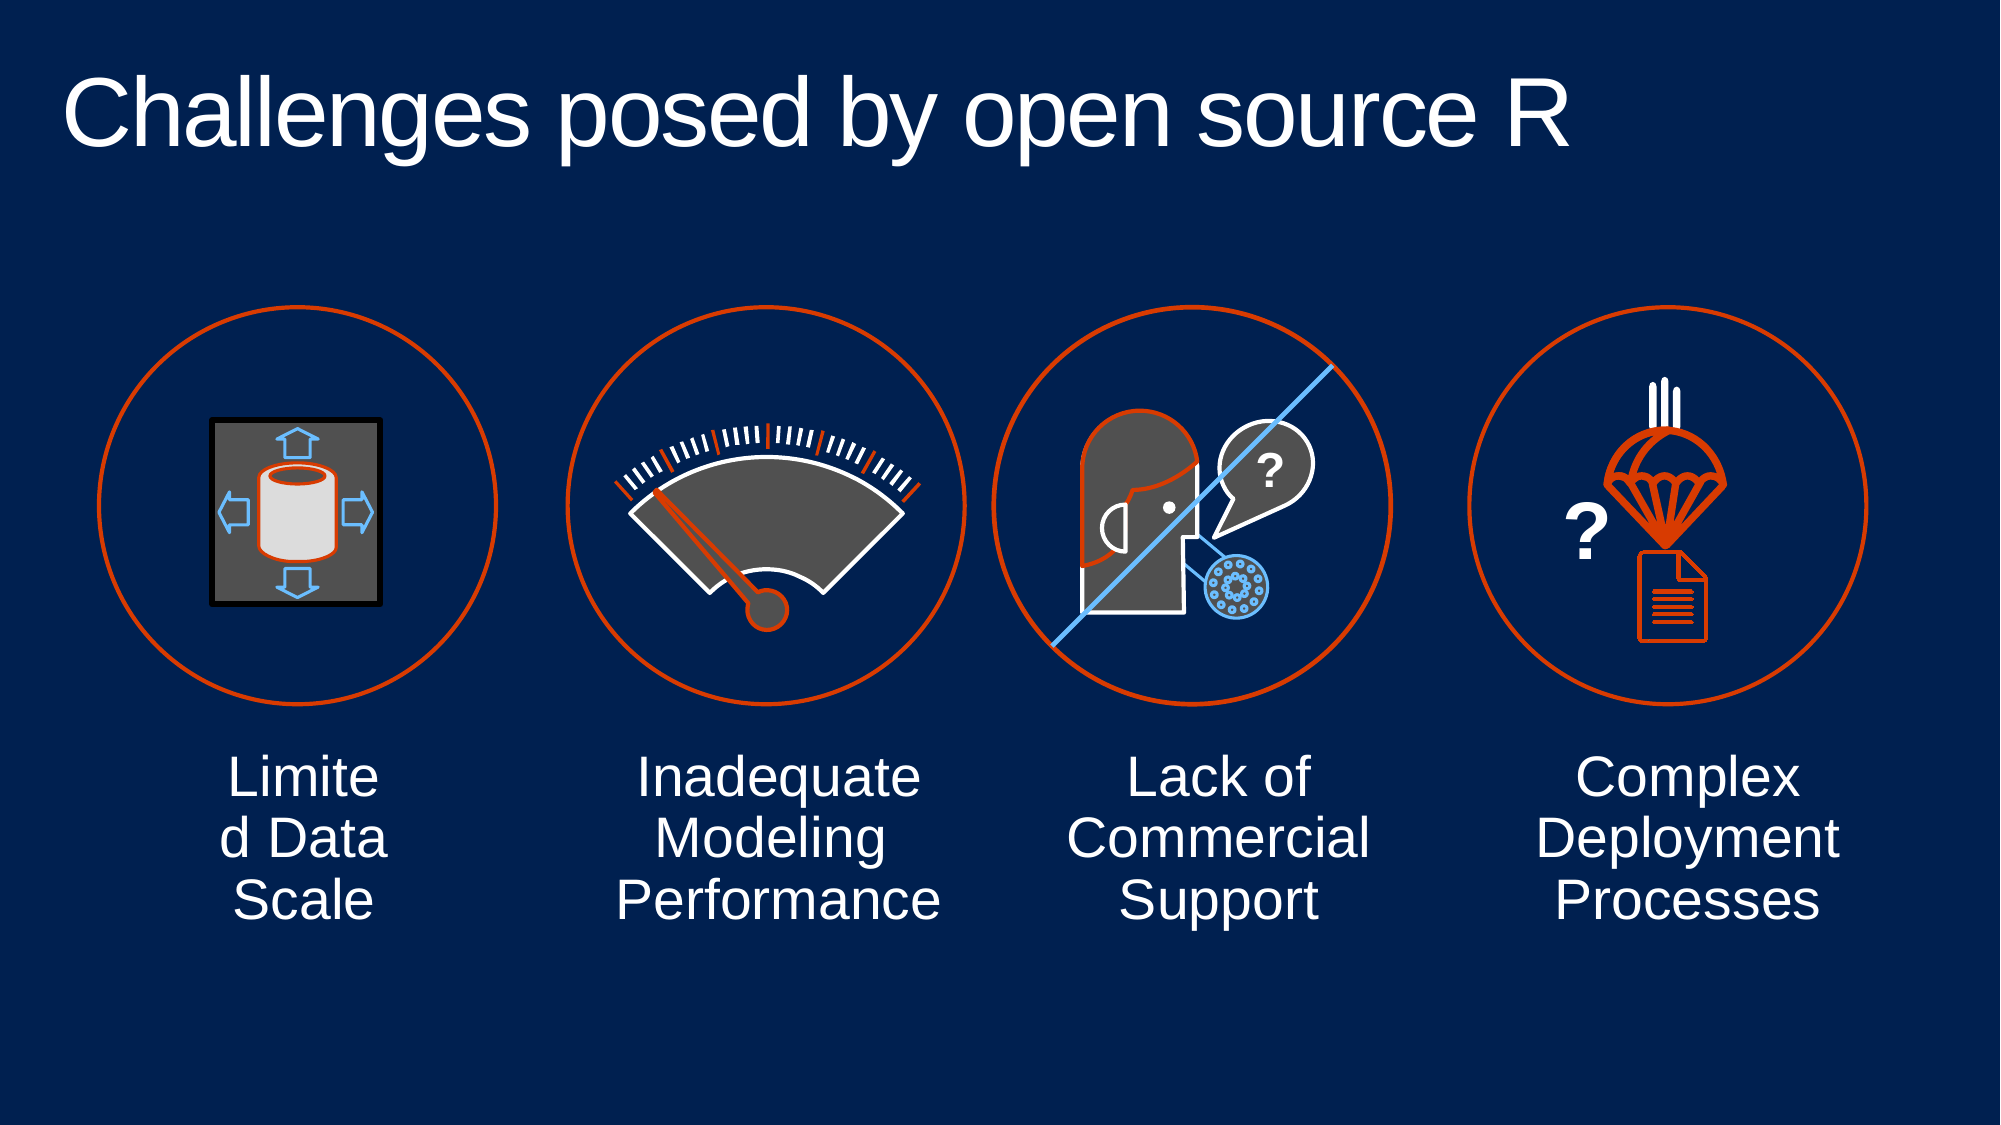

Challenges posed by open source R

?

?

$?

Limited Data Scale
Lack of Commercial Support
Complex Deployment
Processes
Inadequate
Modeling  Performance